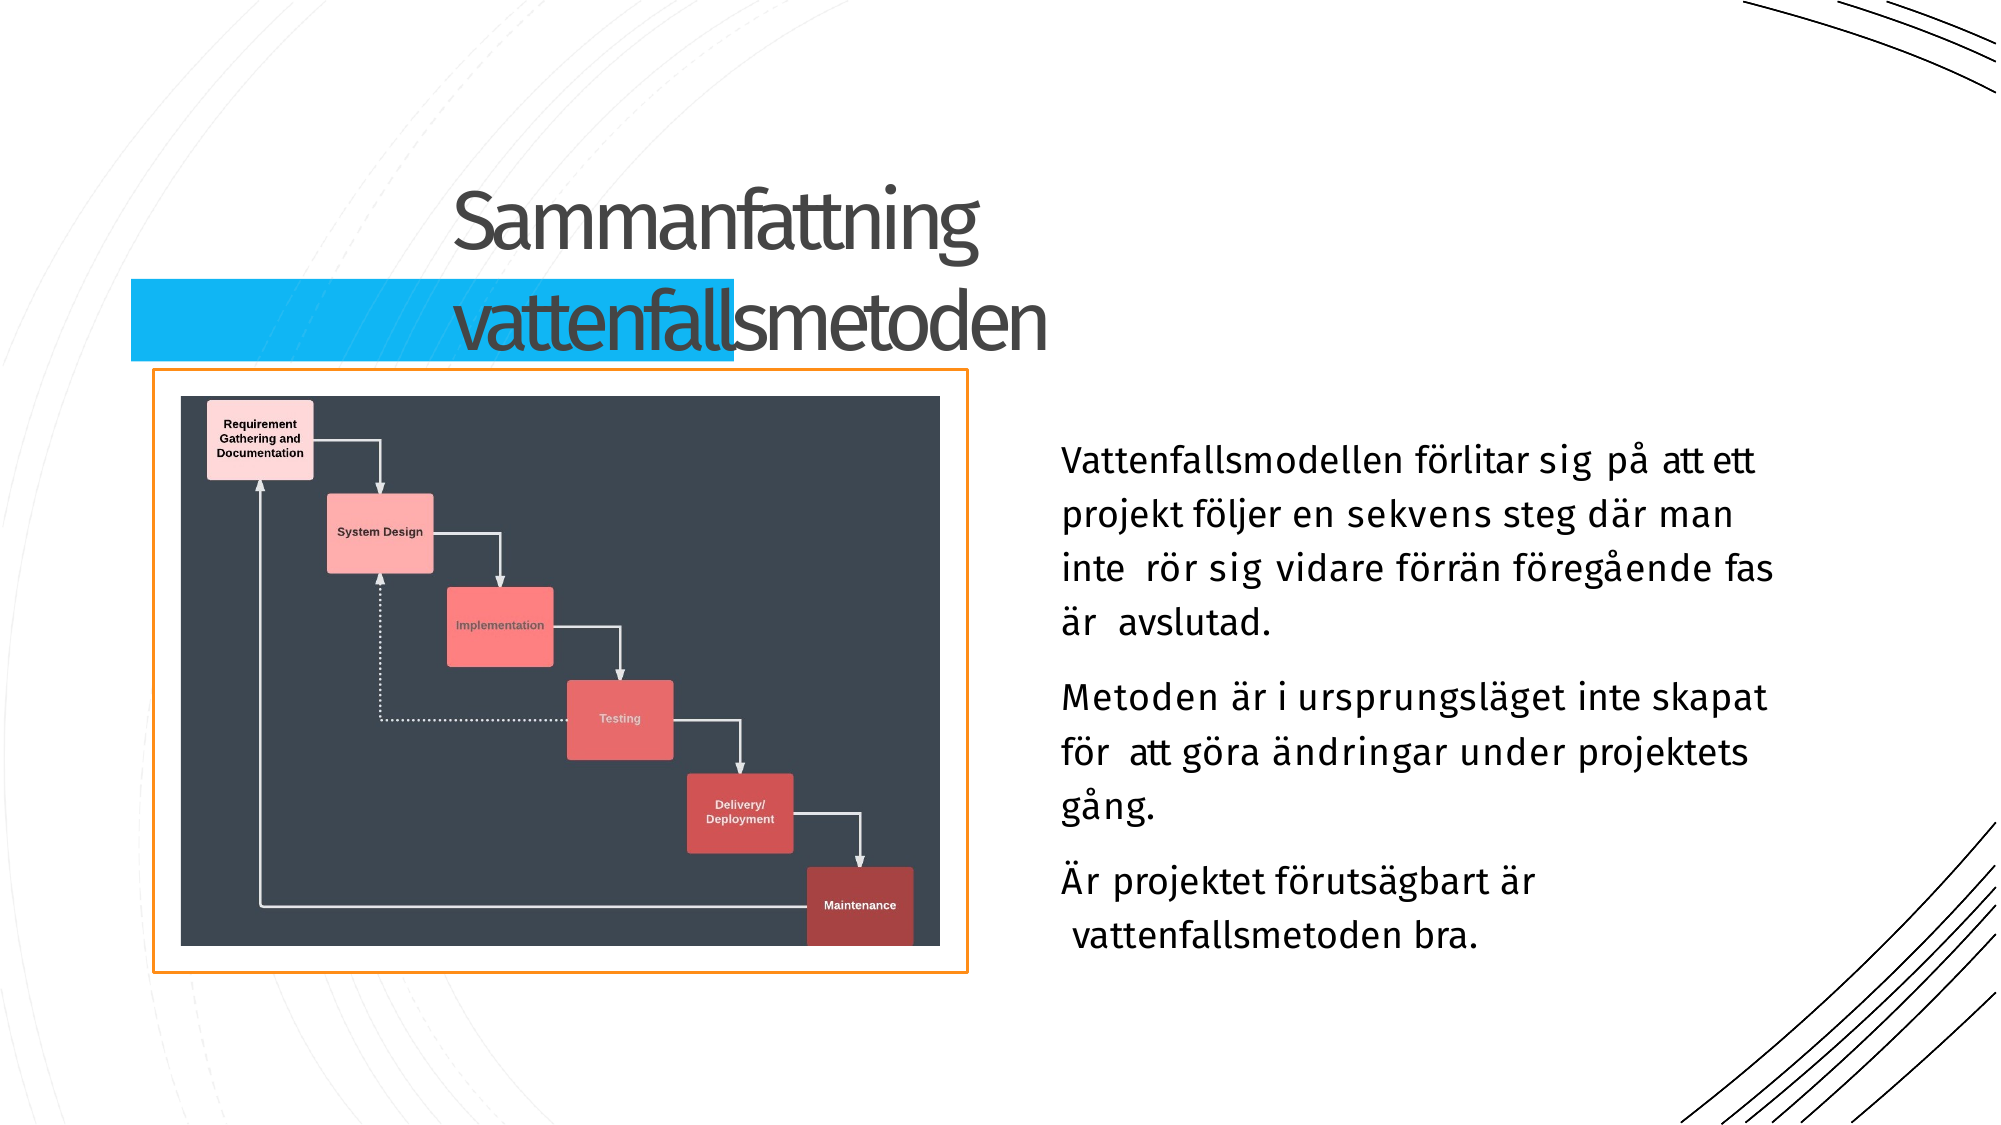

# Sammanfattning vattenfallsmetoden

Vattenfallsmodellen förlitar sig på att ett  projekt följer en sekvens steg där man inte  rör sig vidare förrän föregående fas är  avslutad.
Metoden är i ursprungsläget inte skapat för  att göra ändringar under projektets gång.
Är projektet förutsägbart är  vattenfallsmetoden bra.